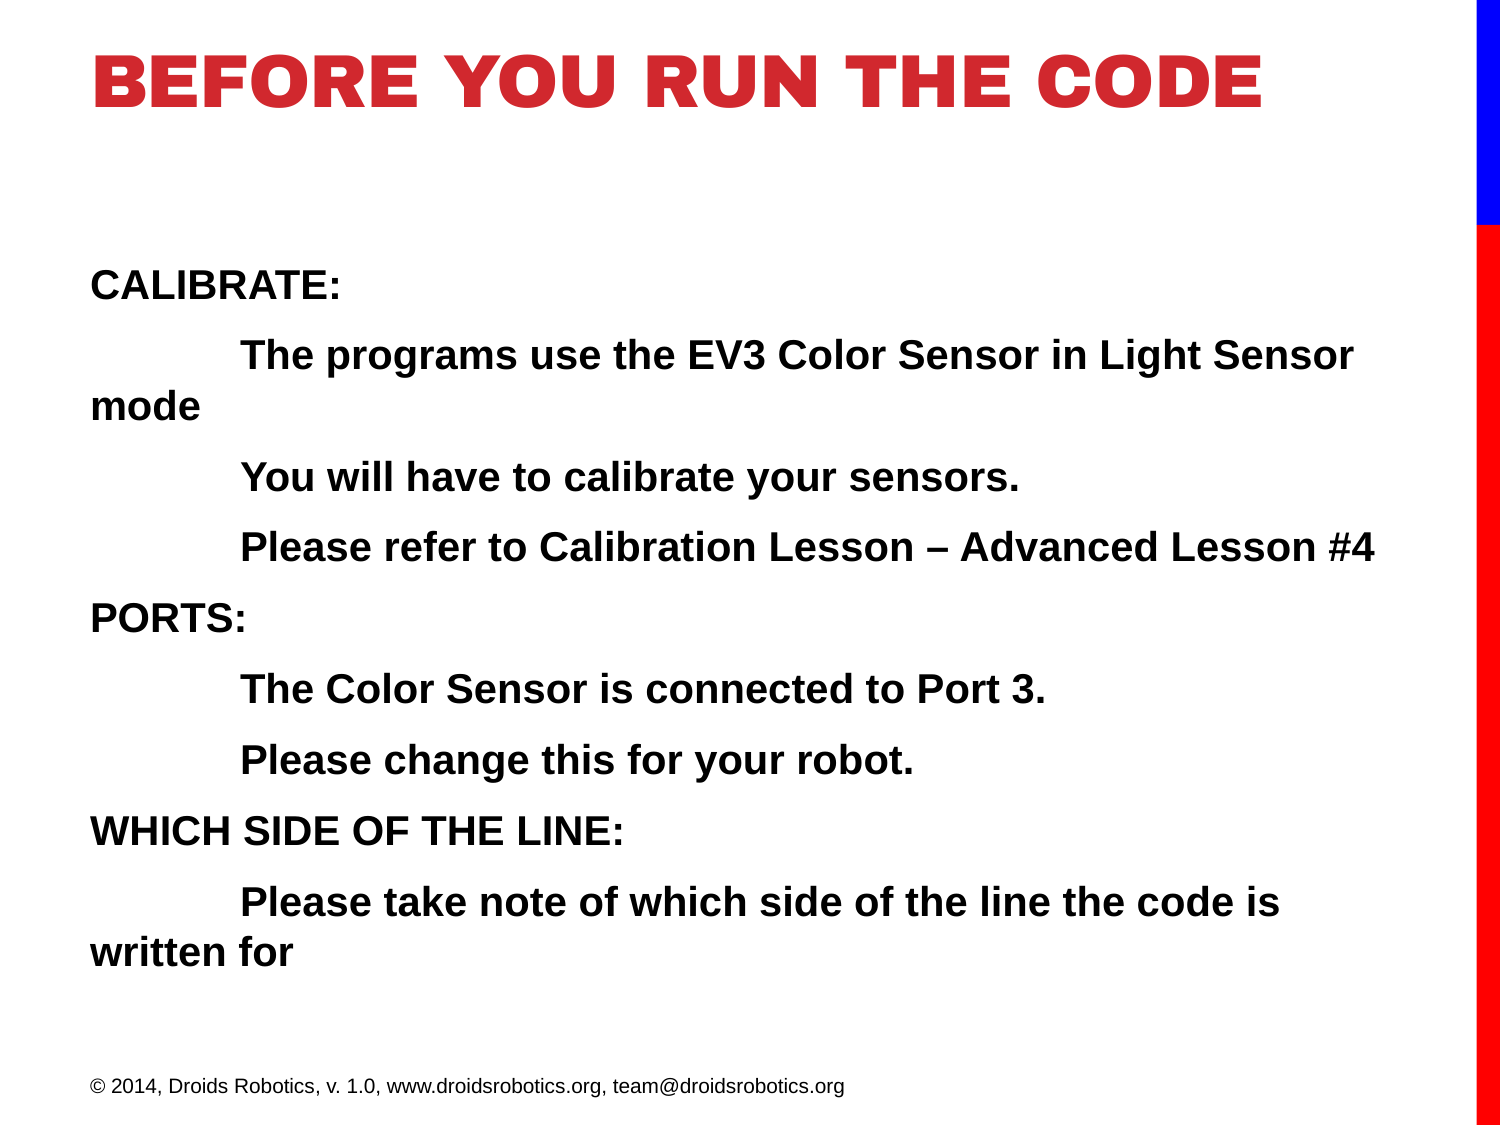

# BEFORE YOU RUN THE CODE
CALIBRATE:
	The programs use the EV3 Color Sensor in Light Sensor mode
	You will have to calibrate your sensors.
	Please refer to Calibration Lesson – Advanced Lesson #4
PORTS:
	The Color Sensor is connected to Port 3.
	Please change this for your robot.
WHICH SIDE OF THE LINE:
	Please take note of which side of the line the code is written for
© 2014, Droids Robotics, v. 1.0, www.droidsrobotics.org, team@droidsrobotics.org